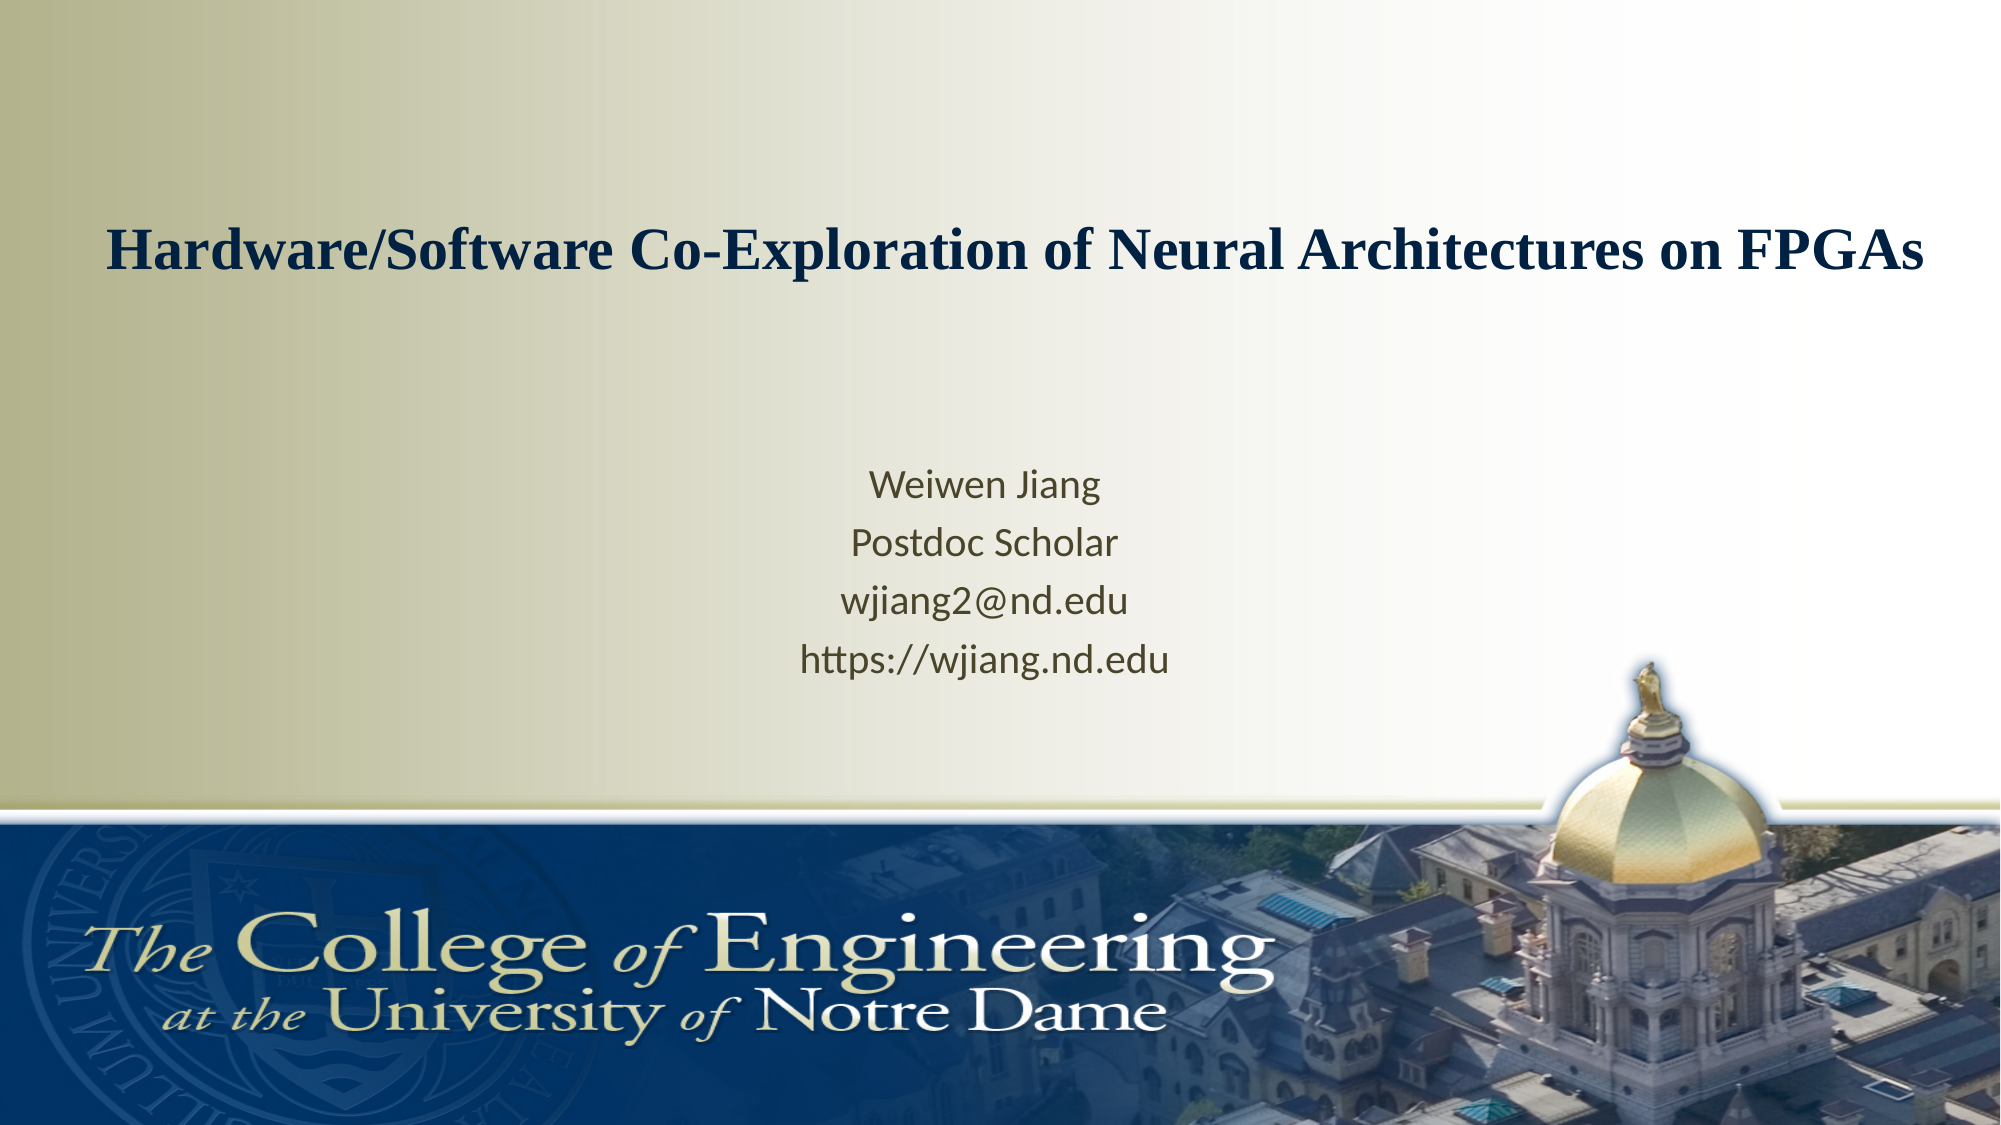

# Hardware/Software Co-Exploration of Neural Architectures on FPGAs
Weiwen Jiang
Postdoc Scholar
wjiang2@nd.edu
https://wjiang.nd.edu